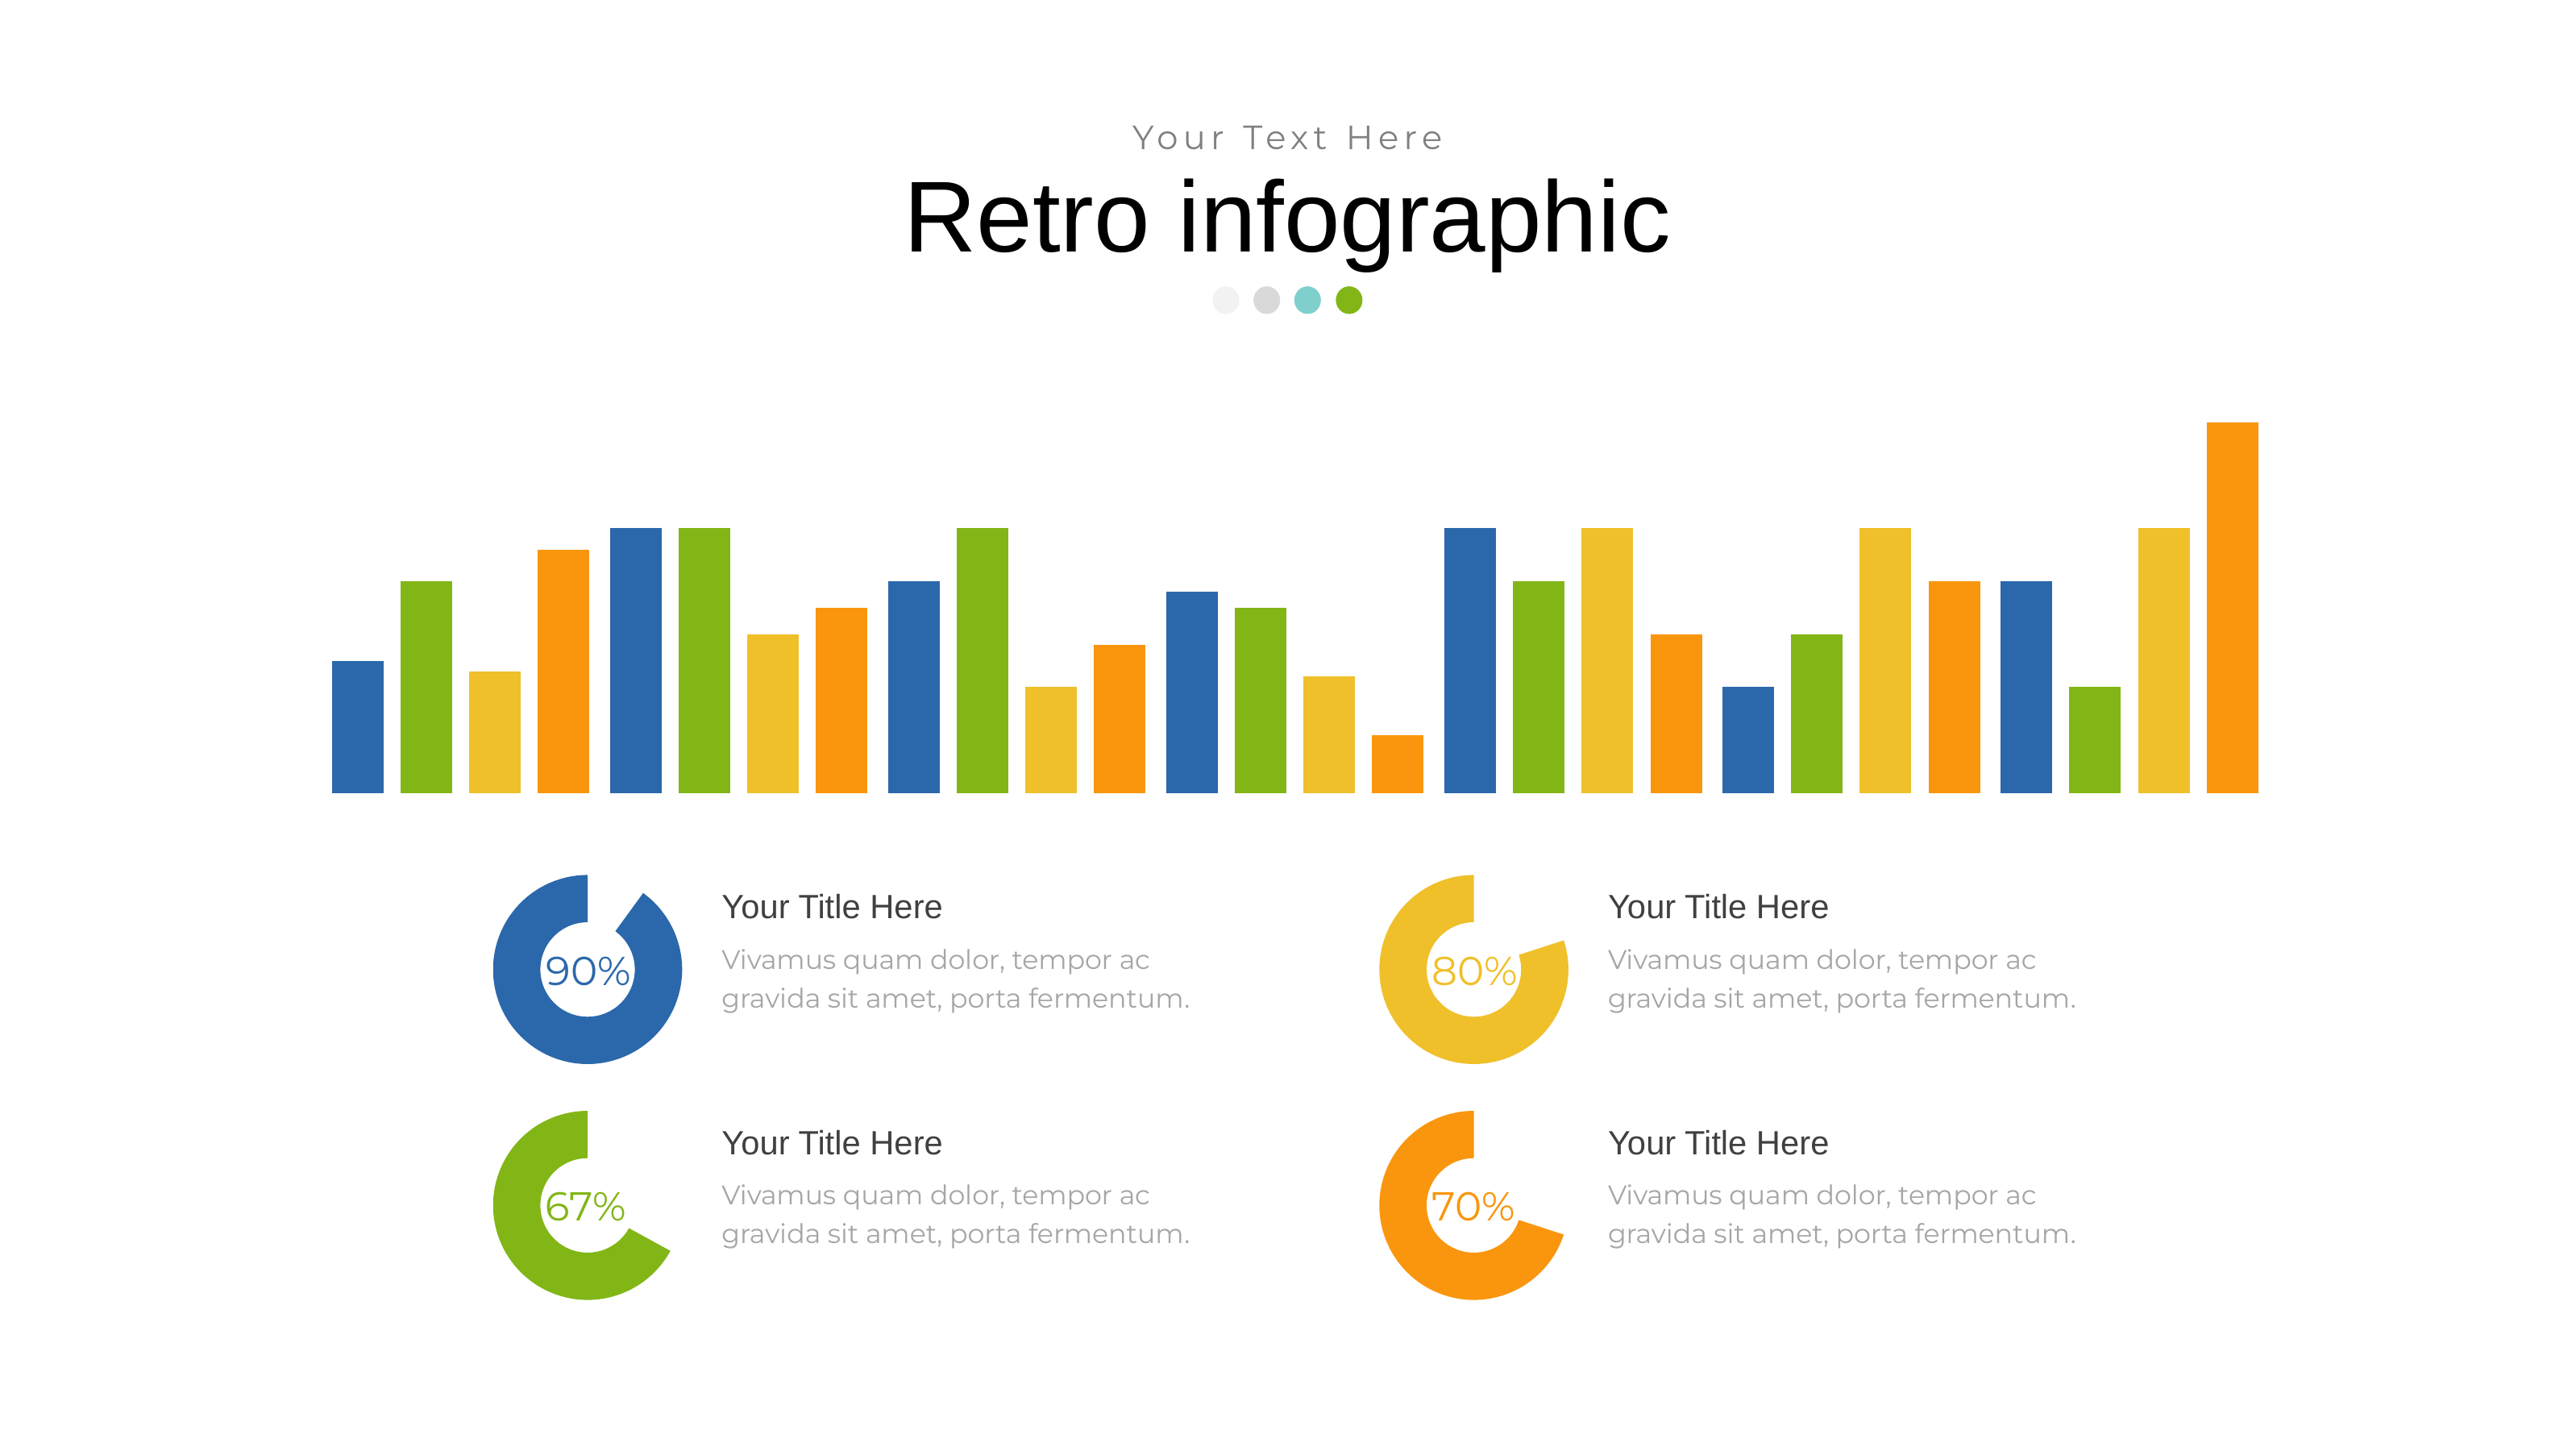

Your Text Here

Retro infographic

### Chart

| Category | Series 1 | Series 2 | Series 3 | Series 4 |
|---|---|---|---|---|
| 2012 | 2.5 | 4.0 | 2.3 | 4.6 |
| 2013 | 5.0 | 5.0 | 3.0 | 3.5 |
| 2014 | 4.0 | 5.0 | 2.0 | 2.8 |
| 2015 | 3.8 | 3.5 | 2.2 | 1.1 |
| 2016 | 5.0 | 4.0 | 5.0 | 3.0 |
| 2017 | 2.0 | 3.0 | 5.0 | 4.0 |
| 2018 | 4.0 | 2.0 | 5.0 | 7.0 |

### Chart

| Category | Sales |
|---|---|
| 1st Qtr | 1.0 |
| 2nd Qtr | 9.0 |

### Chart

| Category | Sales |
|---|---|
| 1st Qtr | 2.0 |
| 2nd Qtr | 8.0 |
Your Title Here
Your Title Here
Vivamus quam dolor, tempor ac gravida sit amet, porta fermentum.
Vivamus quam dolor, tempor ac gravida sit amet, porta fermentum.
90%
80%

### Chart

| Category | Sales |
|---|---|
| 1st Qtr | 33.0 |
| 2nd Qtr | 67.0 |

### Chart

| Category | Sales |
|---|---|
| 1st Qtr | 3.0 |
| 2nd Qtr | 7.0 |
Your Title Here
Your Title Here
Vivamus quam dolor, tempor ac gravida sit amet, porta fermentum.
Vivamus quam dolor, tempor ac gravida sit amet, porta fermentum.
67%
70%